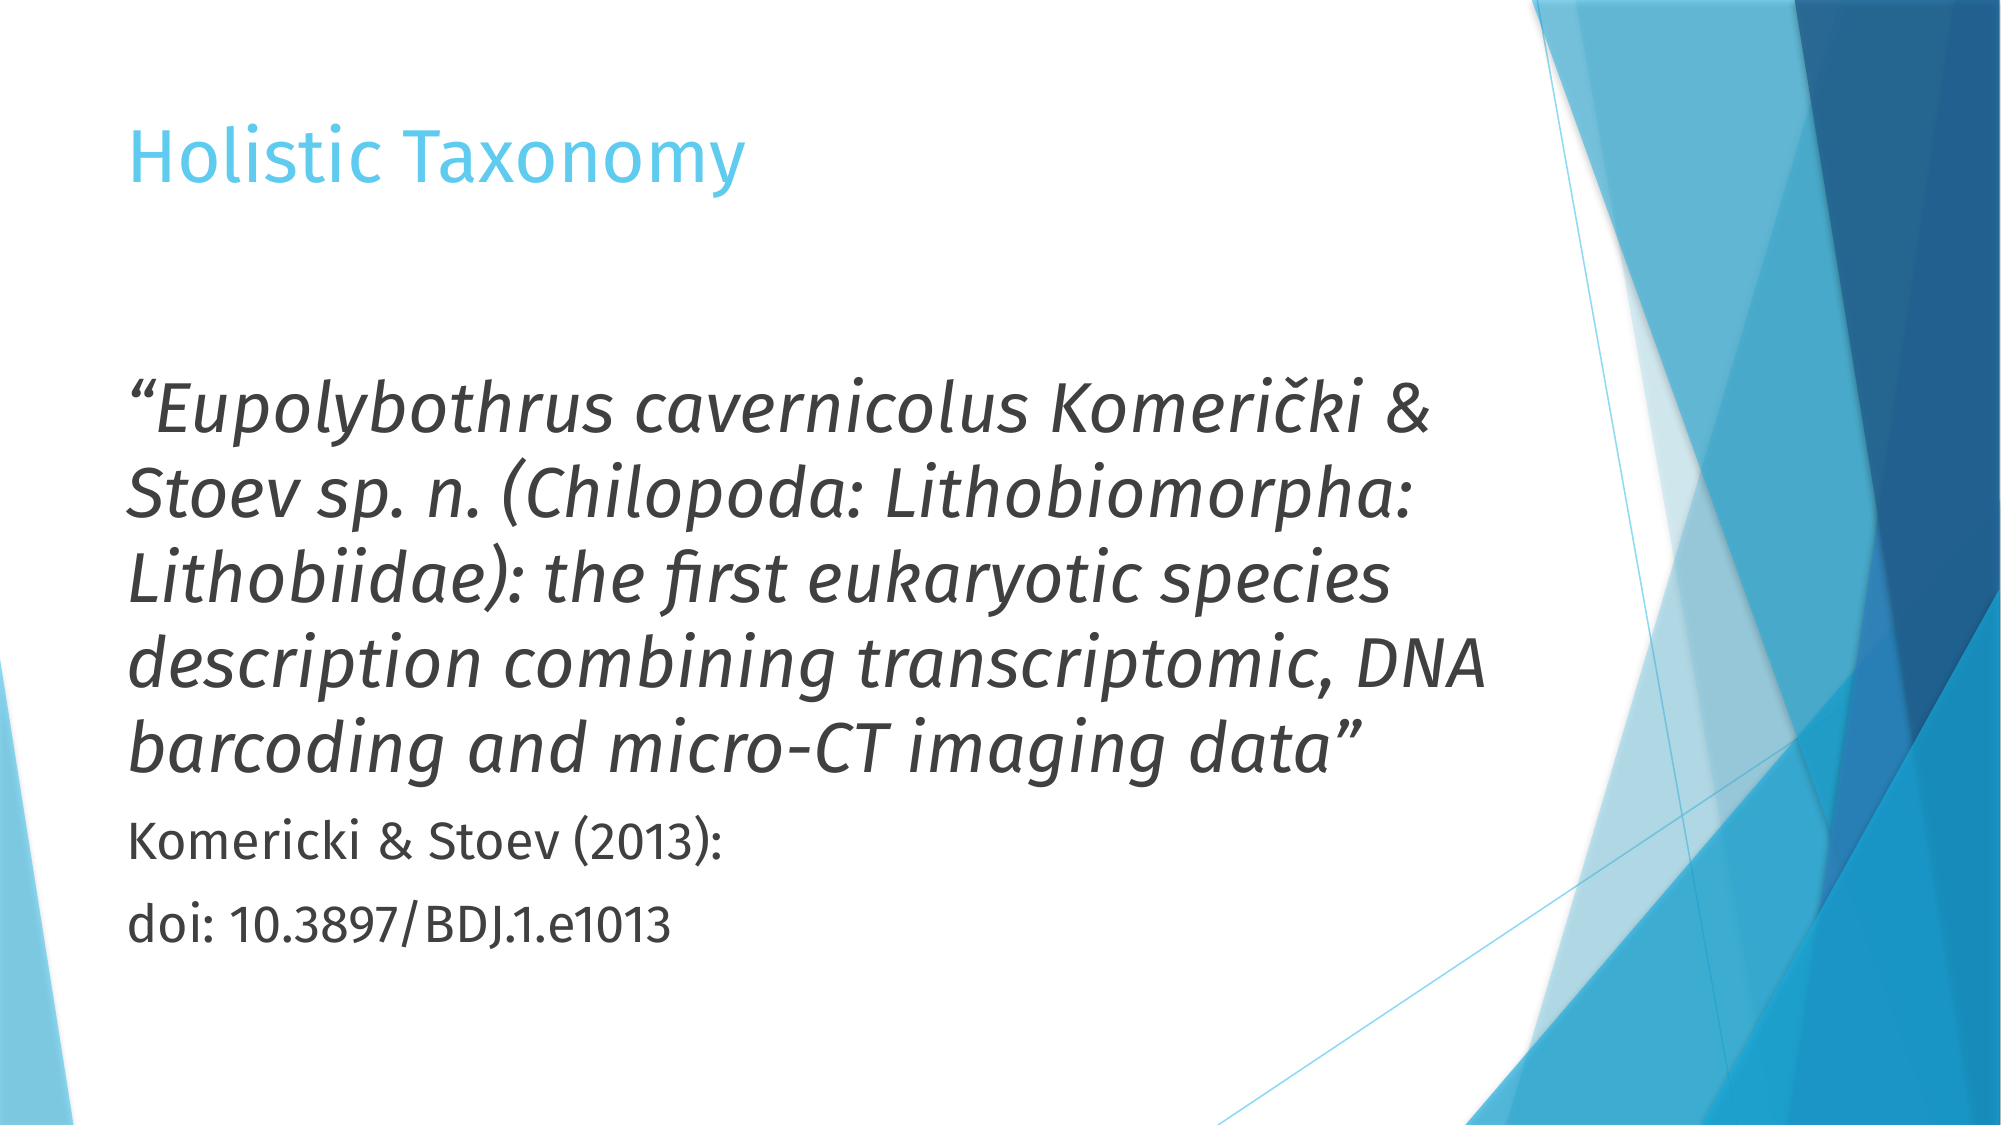

# Holistic Taxonomy
“Eupolybothrus cavernicolus Komerički & Stoev sp. n. (Chilopoda: Lithobiomorpha: Lithobiidae): the first eukaryotic species description combining transcriptomic, DNA barcoding and micro-CT imaging data”
Komericki & Stoev (2013):
doi: 10.3897/BDJ.1.e1013